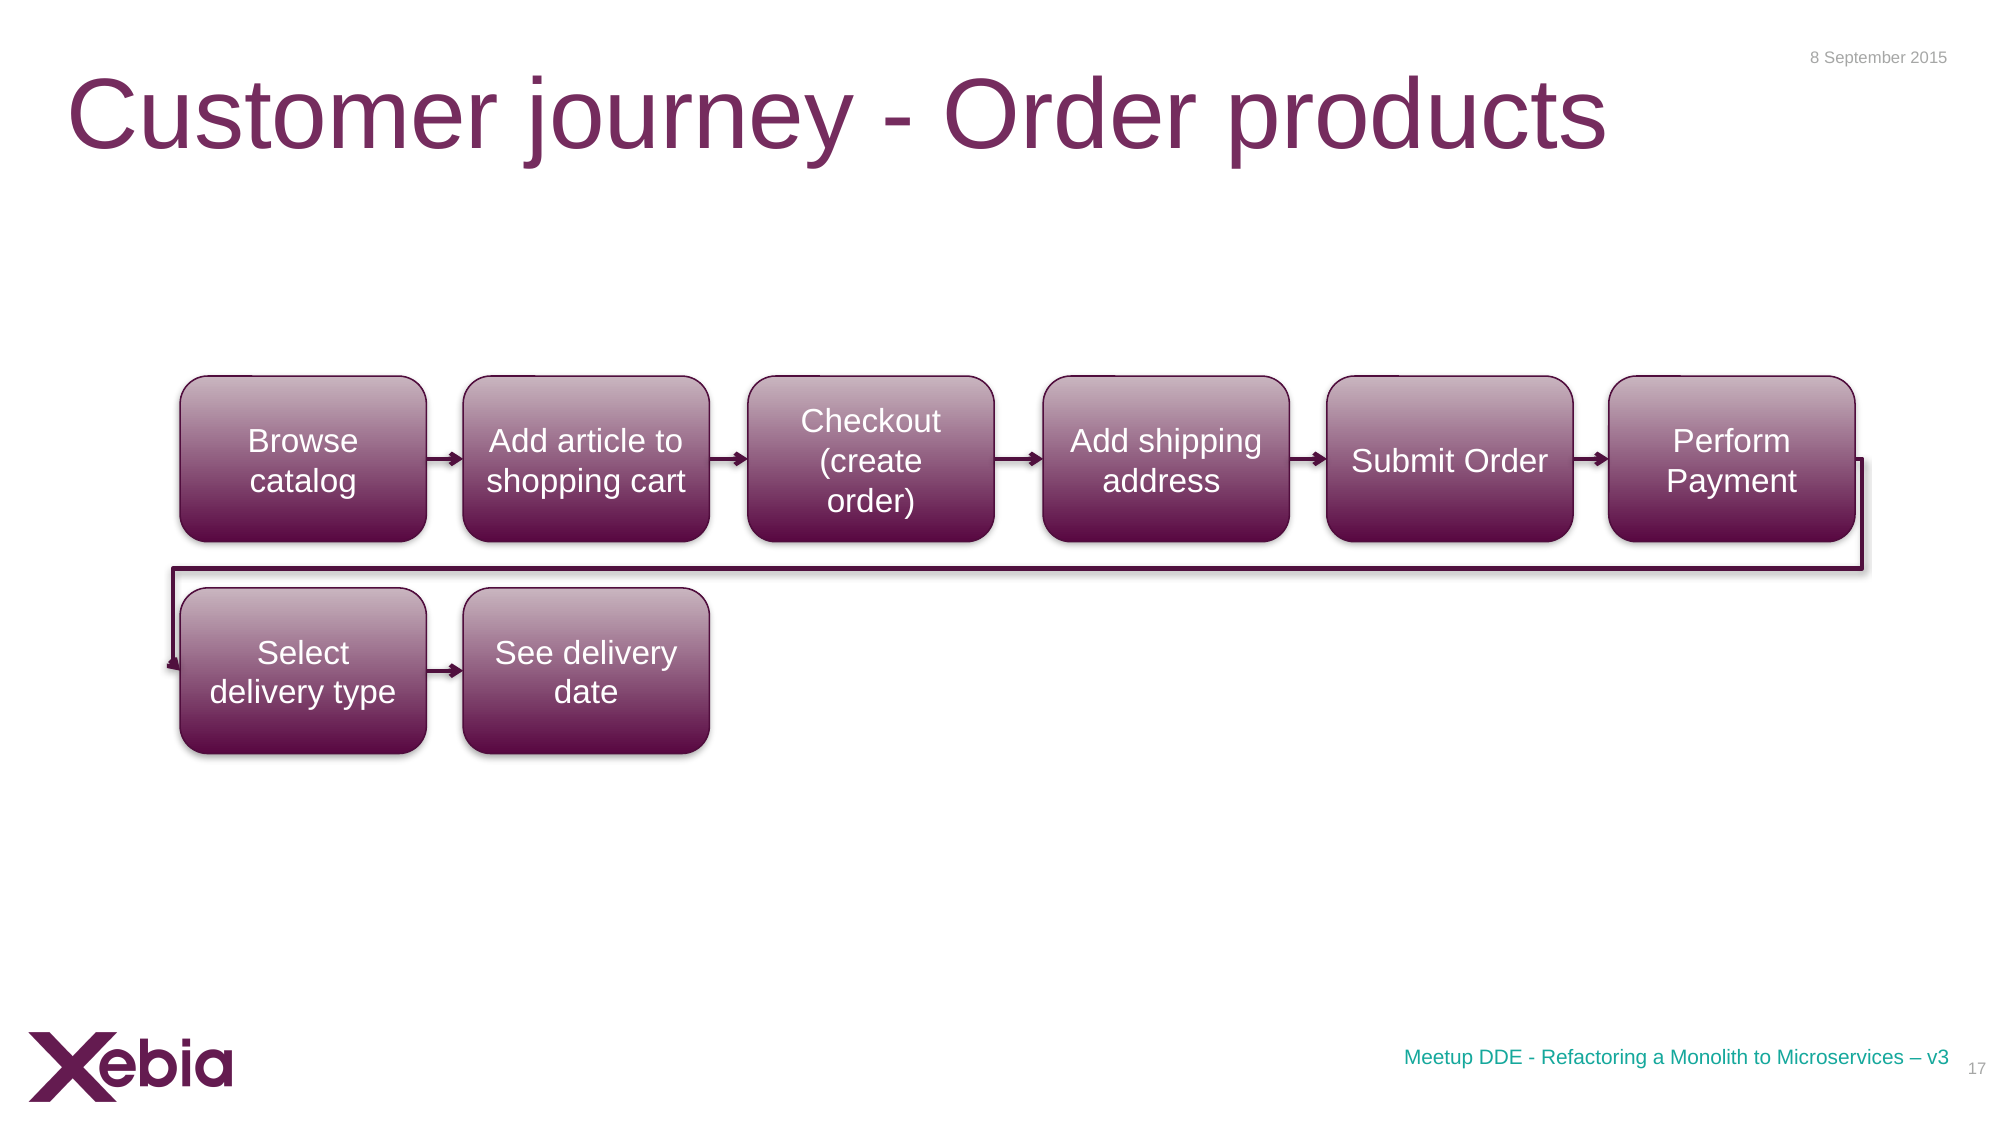

8 September 2015
# Customer journey - Order products
Browse catalog
Add article to shopping cart
Checkout
(create order)
Add shipping address
Submit Order
Perform Payment
Select delivery type
See delivery date

Meetup DDE - Refactoring a Monolith to Microservices – v3
17